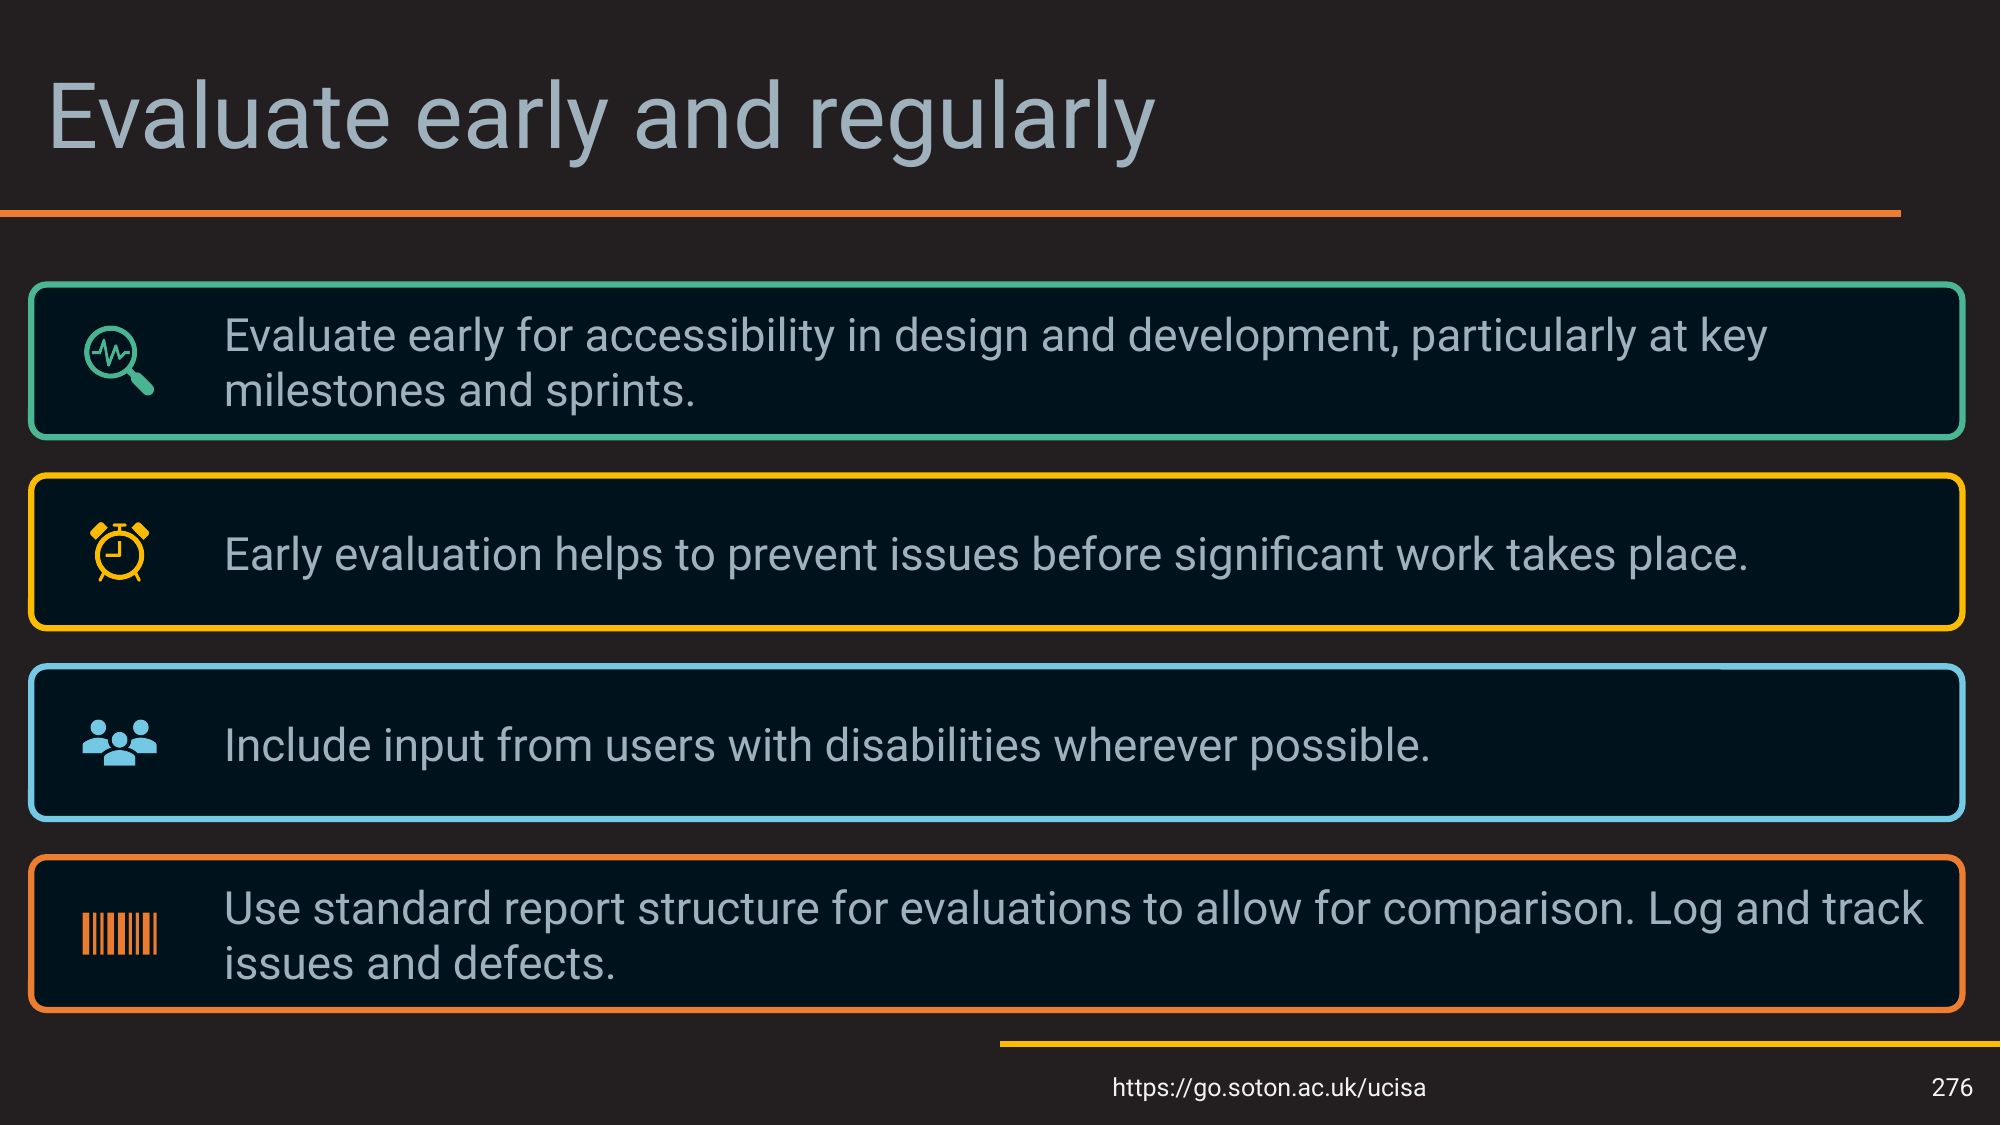

# Evaluate early and regularly 1
Evaluate early for accessibility in design and development, particularly at key milestones and sprints.
Early evaluation helps to prevent issues before significant work takes place.
Include input from users with disabilities wherever possible.
Use standard report structure for evaluations to allow for comparison. Log and track issues and defects.
276
https://go.soton.ac.uk/ucisa